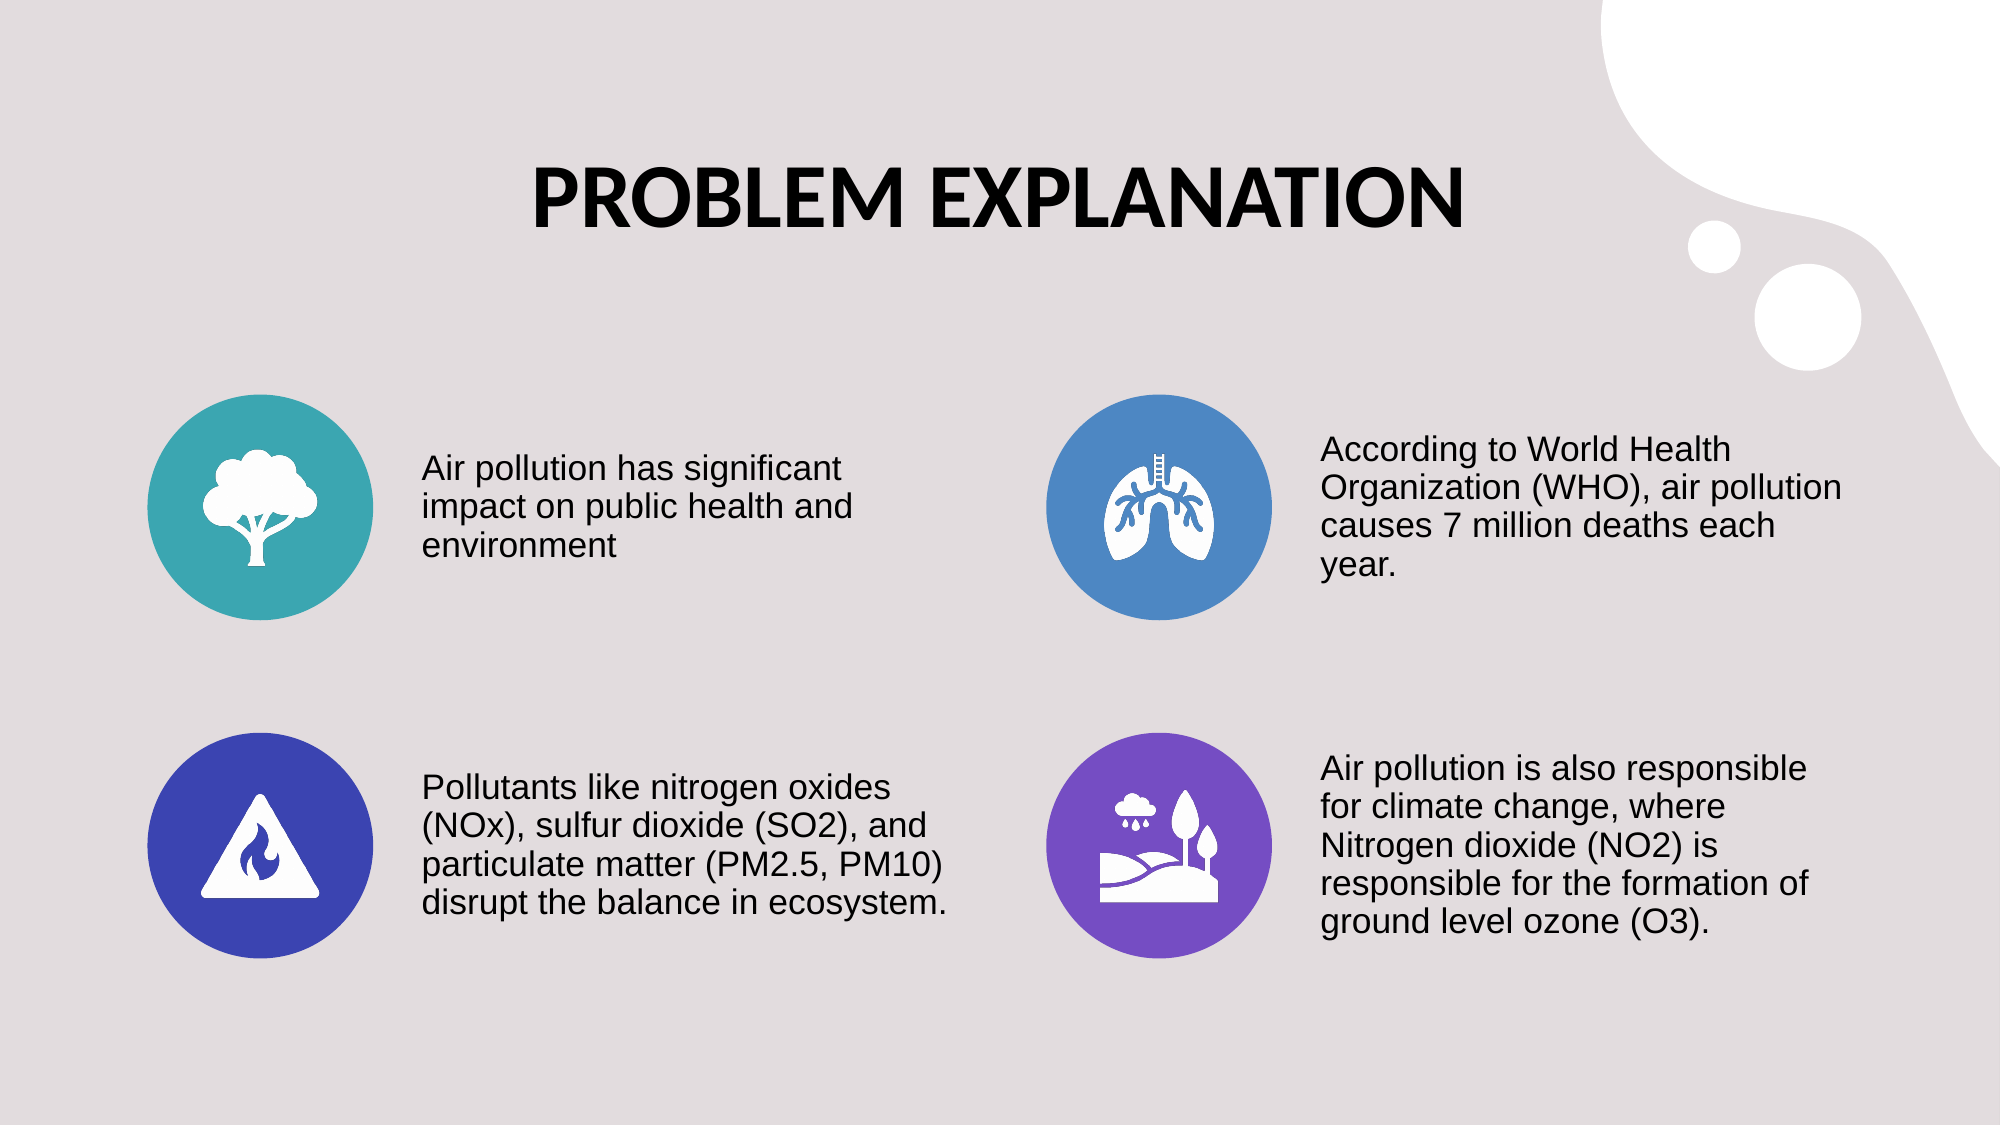

# PROBLEM EXPLANATION
Air pollution has significant impact on public health and environment
According to World Health Organization (WHO), air pollution causes 7 million deaths each year.
Pollutants like nitrogen oxides (NOx), sulfur dioxide (SO2), and particulate matter (PM2.5, PM10) disrupt the balance in ecosystem.
Air pollution is also responsible for climate change, where Nitrogen dioxide (NO2) is responsible for the formation of ground level ozone (O3).